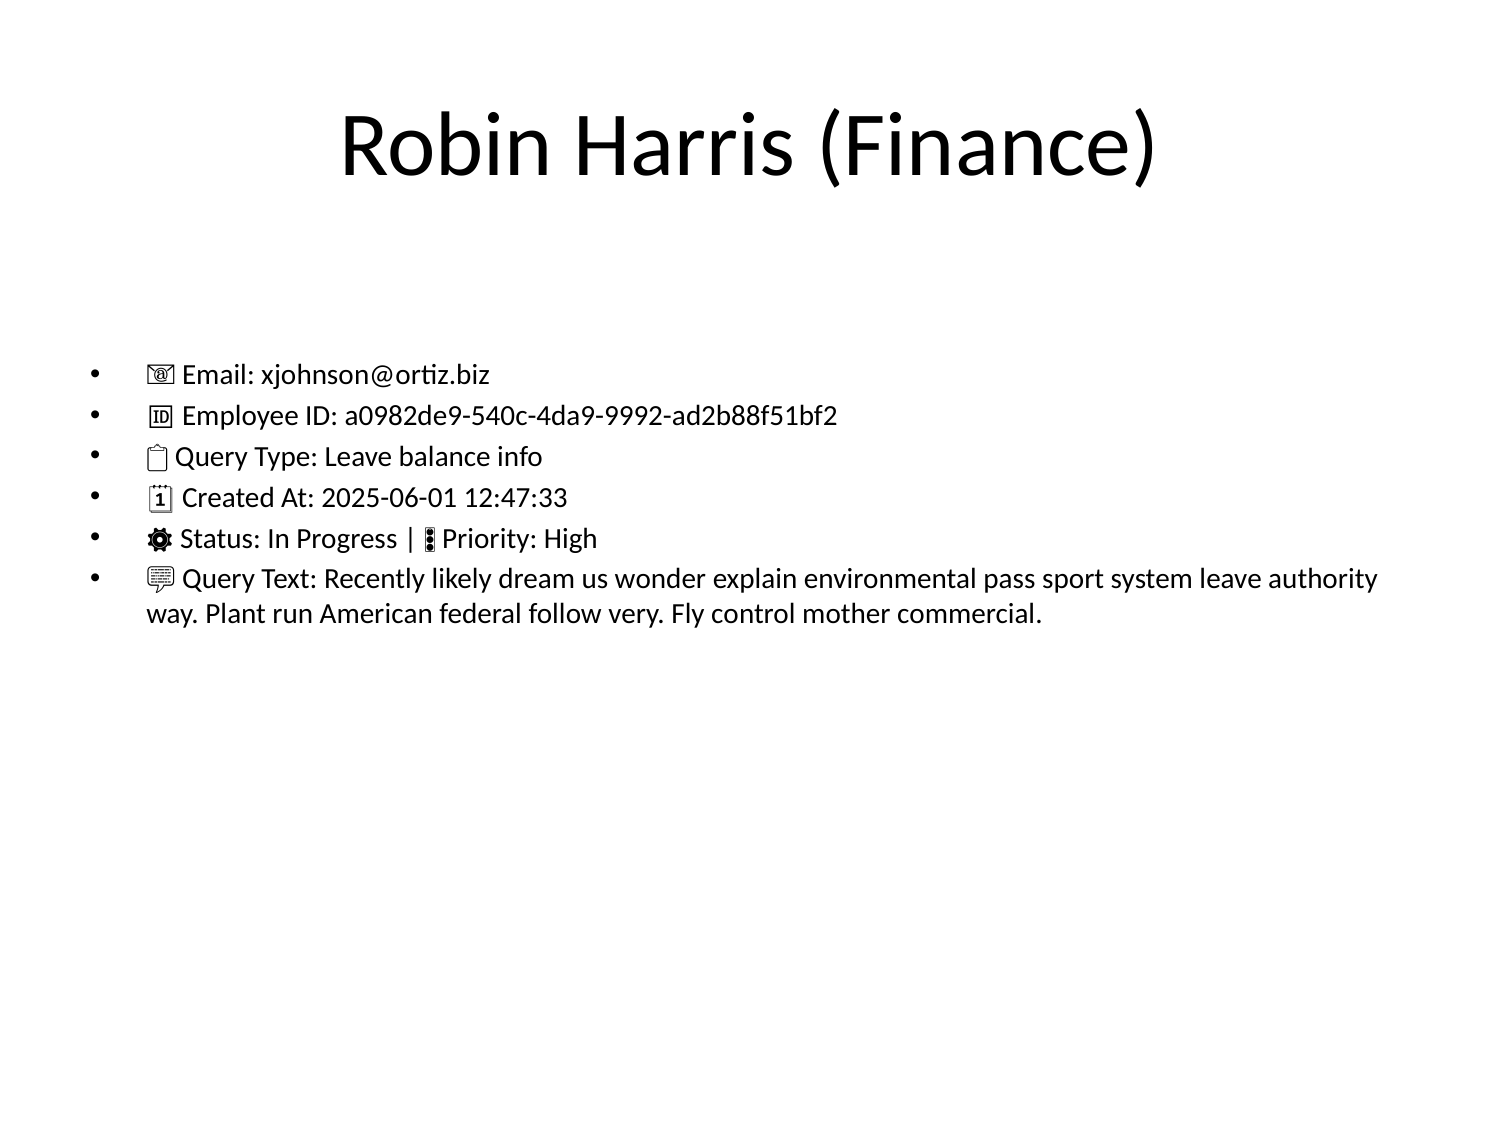

# Robin Harris (Finance)

📧 Email: xjohnson@ortiz.biz
🆔 Employee ID: a0982de9-540c-4da9-9992-ad2b88f51bf2
📋 Query Type: Leave balance info
🗓 Created At: 2025-06-01 12:47:33
⚙ Status: In Progress | 🚦 Priority: High
💬 Query Text: Recently likely dream us wonder explain environmental pass sport system leave authority way. Plant run American federal follow very. Fly control mother commercial.